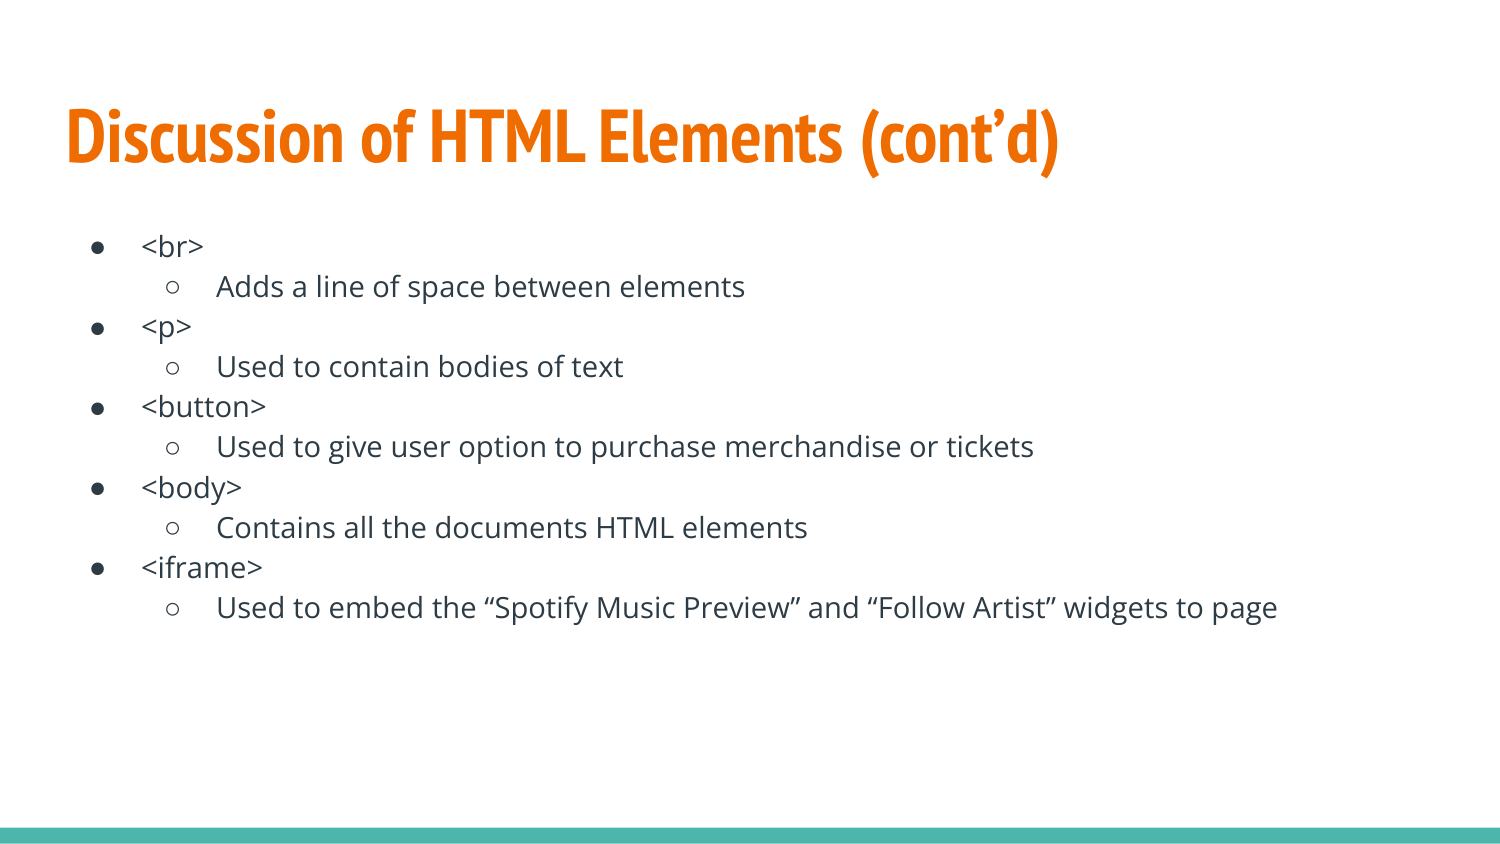

# Discussion of HTML Elements (cont’d)
<br>
Adds a line of space between elements
<p>
Used to contain bodies of text
<button>
Used to give user option to purchase merchandise or tickets
<body>
Contains all the documents HTML elements
<iframe>
Used to embed the “Spotify Music Preview” and “Follow Artist” widgets to page